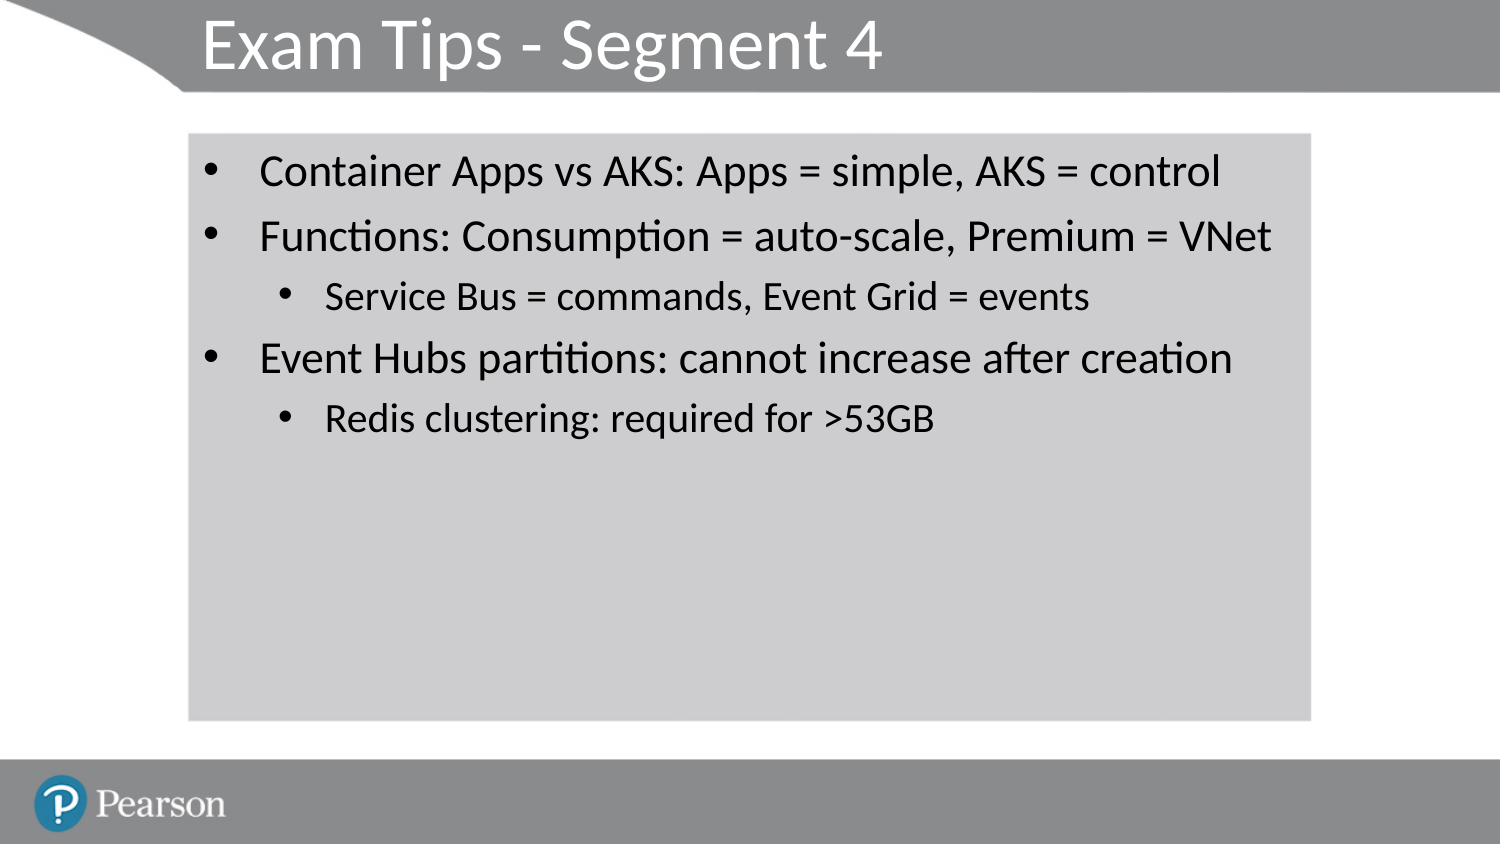

# Exam Tips - Segment 4
Container Apps vs AKS: Apps = simple, AKS = control
Functions: Consumption = auto-scale, Premium = VNet
Service Bus = commands, Event Grid = events
Event Hubs partitions: cannot increase after creation
Redis clustering: required for >53GB